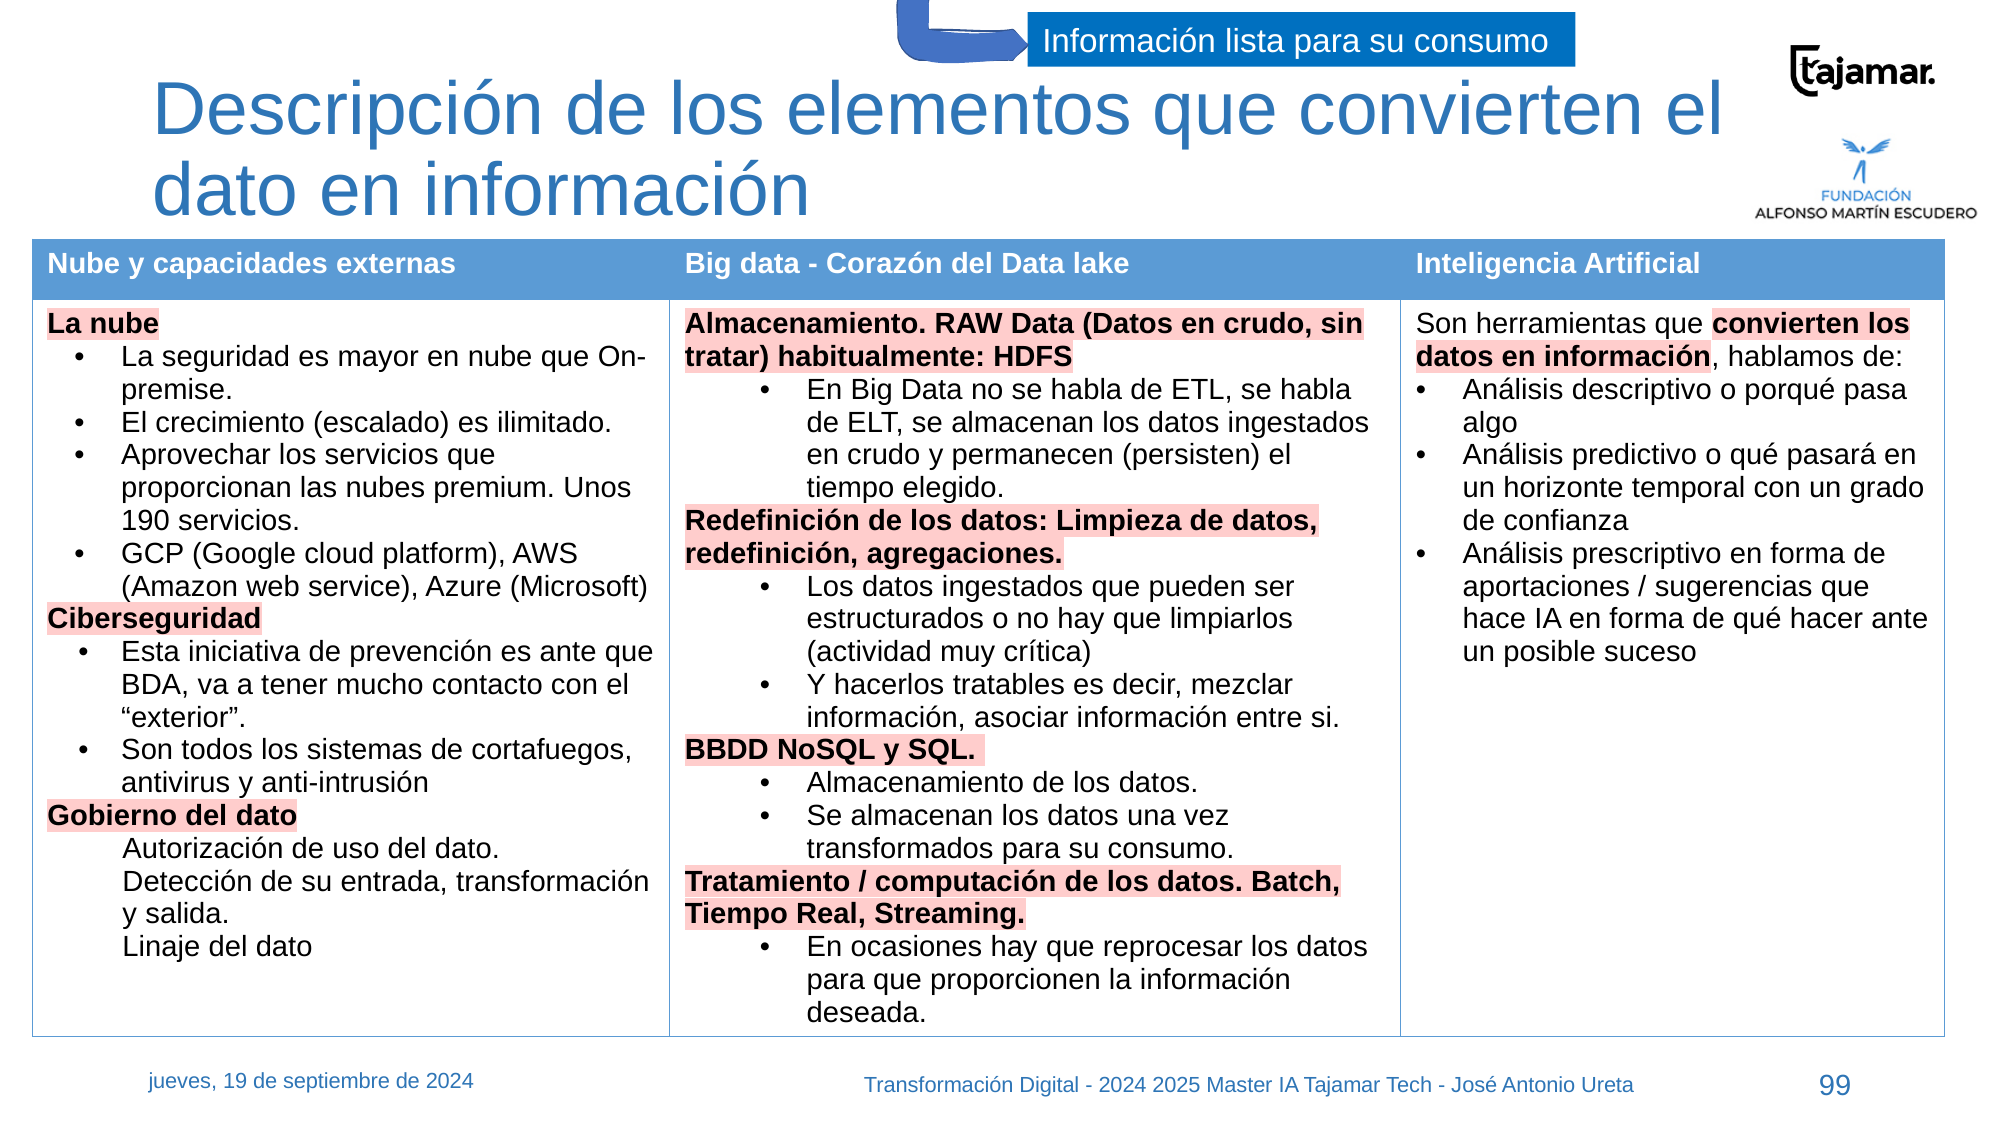

Información lista para su consumo
# Descripción de los elementos que convierten el dato en información
| Nube y capacidades externas | Big data - Corazón del Data lake | Inteligencia Artificial |
| --- | --- | --- |
| La nube La seguridad es mayor en nube que On-premise. El crecimiento (escalado) es ilimitado. Aprovechar los servicios que proporcionan las nubes premium. Unos 190 servicios. GCP (Google cloud platform), AWS (Amazon web service), Azure (Microsoft) Ciberseguridad Esta iniciativa de prevención es ante que BDA, va a tener mucho contacto con el “exterior”. Son todos los sistemas de cortafuegos, antivirus y anti-intrusión Gobierno del dato Autorización de uso del dato. Detección de su entrada, transformación y salida. Linaje del dato | Almacenamiento. RAW Data (Datos en crudo, sin tratar) habitualmente: HDFS En Big Data no se habla de ETL, se habla de ELT, se almacenan los datos ingestados en crudo y permanecen (persisten) el tiempo elegido. Redefinición de los datos: Limpieza de datos, redefinición, agregaciones. Los datos ingestados que pueden ser estructurados o no hay que limpiarlos (actividad muy crítica) Y hacerlos tratables es decir, mezclar información, asociar información entre si. BBDD NoSQL y SQL. Almacenamiento de los datos. Se almacenan los datos una vez transformados para su consumo. Tratamiento / computación de los datos. Batch, Tiempo Real, Streaming. En ocasiones hay que reprocesar los datos para que proporcionen la información deseada. | Son herramientas que convierten los datos en información, hablamos de: Análisis descriptivo o porqué pasa algo Análisis predictivo o qué pasará en un horizonte temporal con un grado de confianza Análisis prescriptivo en forma de aportaciones / sugerencias que hace IA en forma de qué hacer ante un posible suceso |
jueves, 19 de septiembre de 2024
Transformación Digital - 2024 2025 Master IA Tajamar Tech - José Antonio Ureta
99